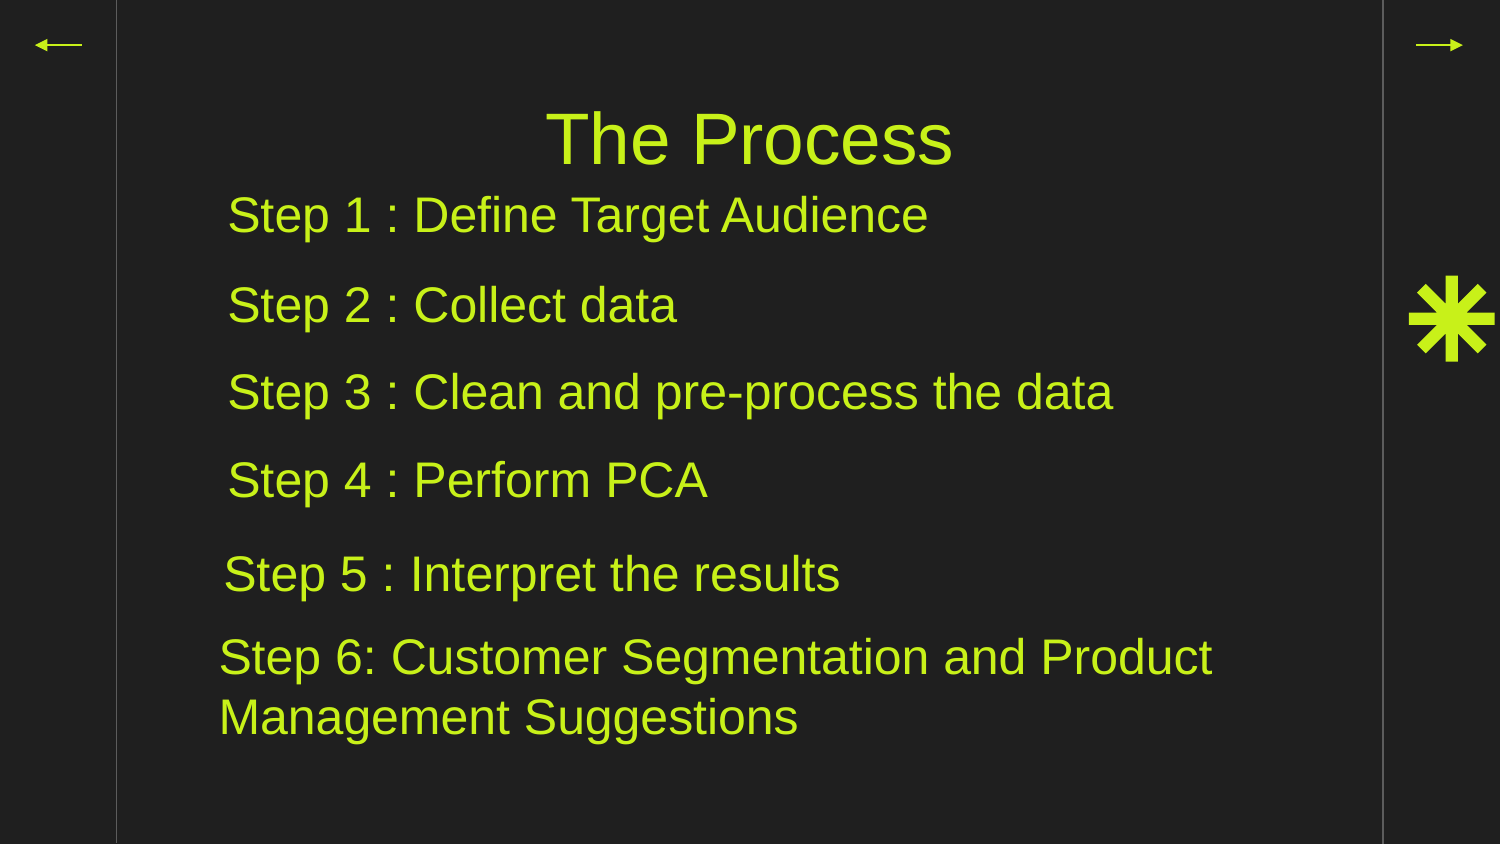

# The Process
Step 1 : Define Target Audience
Step 2 : Collect data
Step 3 : Clean and pre-process the data

Step 4 : Perform PCA
Step 5 : Interpret the results

Step 6: Customer Segmentation and Product Management Suggestions